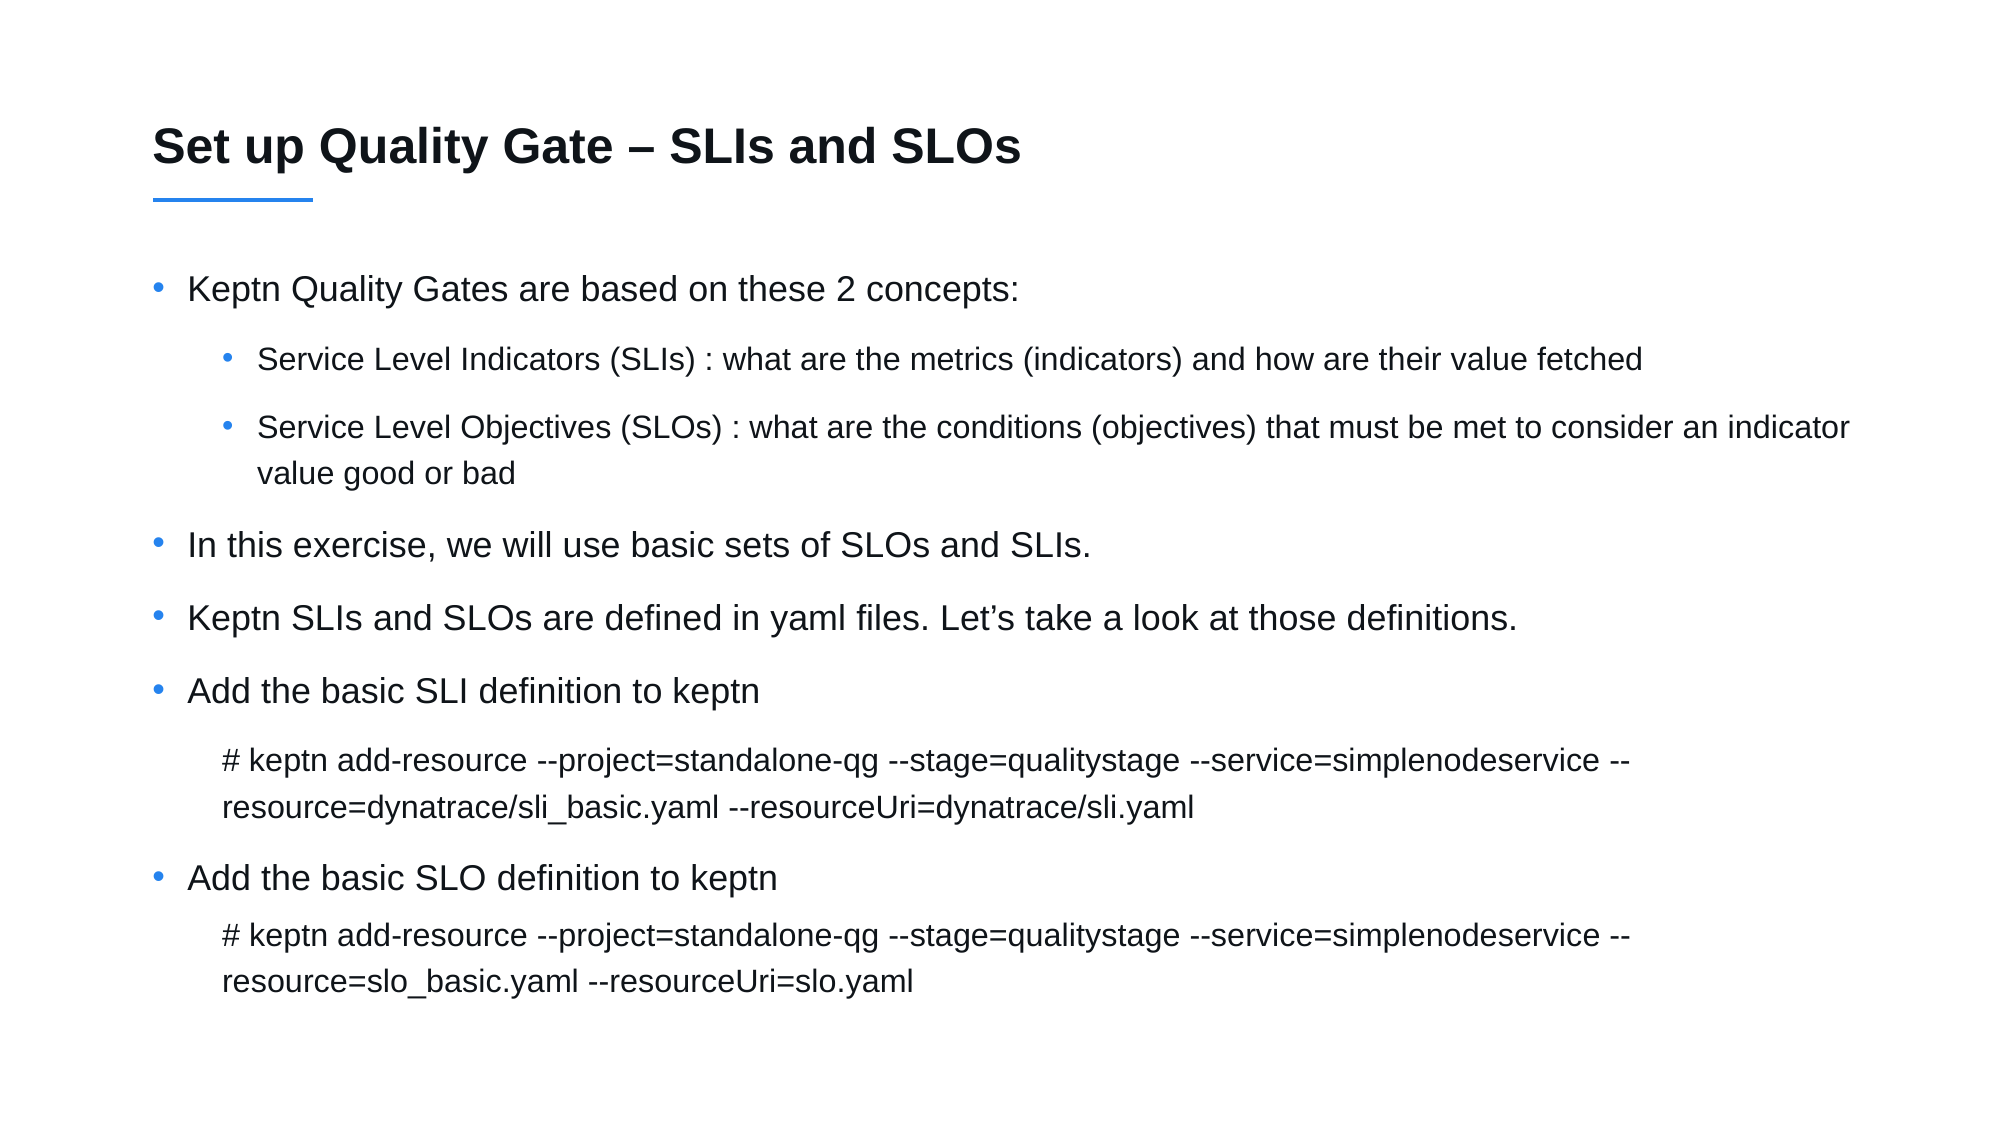

# Set up Quality Gate – SLIs and SLOs
Keptn Quality Gates are based on these 2 concepts:
Service Level Indicators (SLIs) : what are the metrics (indicators) and how are their value fetched
Service Level Objectives (SLOs) : what are the conditions (objectives) that must be met to consider an indicator value good or bad
In this exercise, we will use basic sets of SLOs and SLIs.
Keptn SLIs and SLOs are defined in yaml files. Let’s take a look at those definitions.
Add the basic SLI definition to keptn
# keptn add-resource --project=standalone-qg --stage=qualitystage --service=simplenodeservice --resource=dynatrace/sli_basic.yaml --resourceUri=dynatrace/sli.yaml
Add the basic SLO definition to keptn
# keptn add-resource --project=standalone-qg --stage=qualitystage --service=simplenodeservice --resource=slo_basic.yaml --resourceUri=slo.yaml